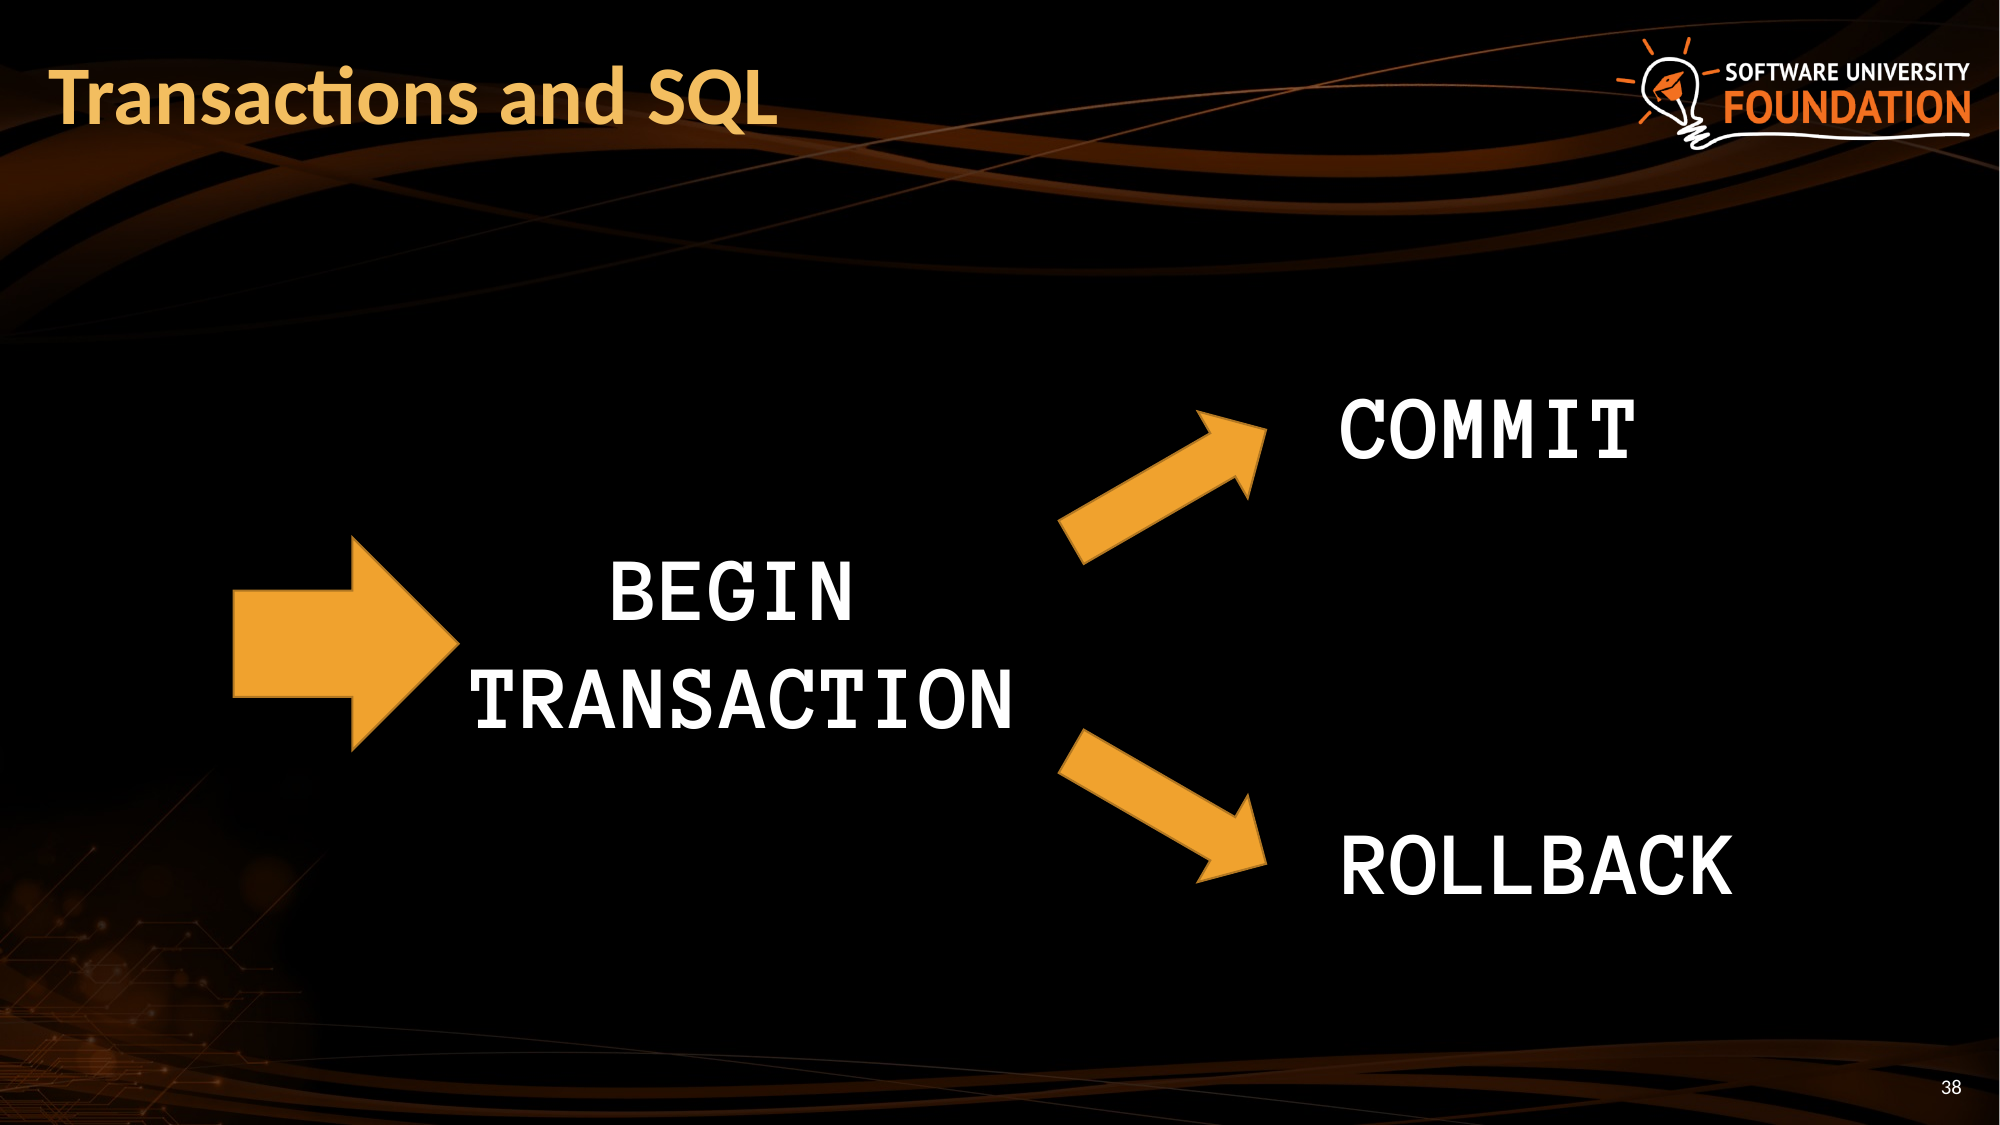

# Transactions and SQL
COMMIT

BEGIN
TRANSACTION

ROLLBACK
38